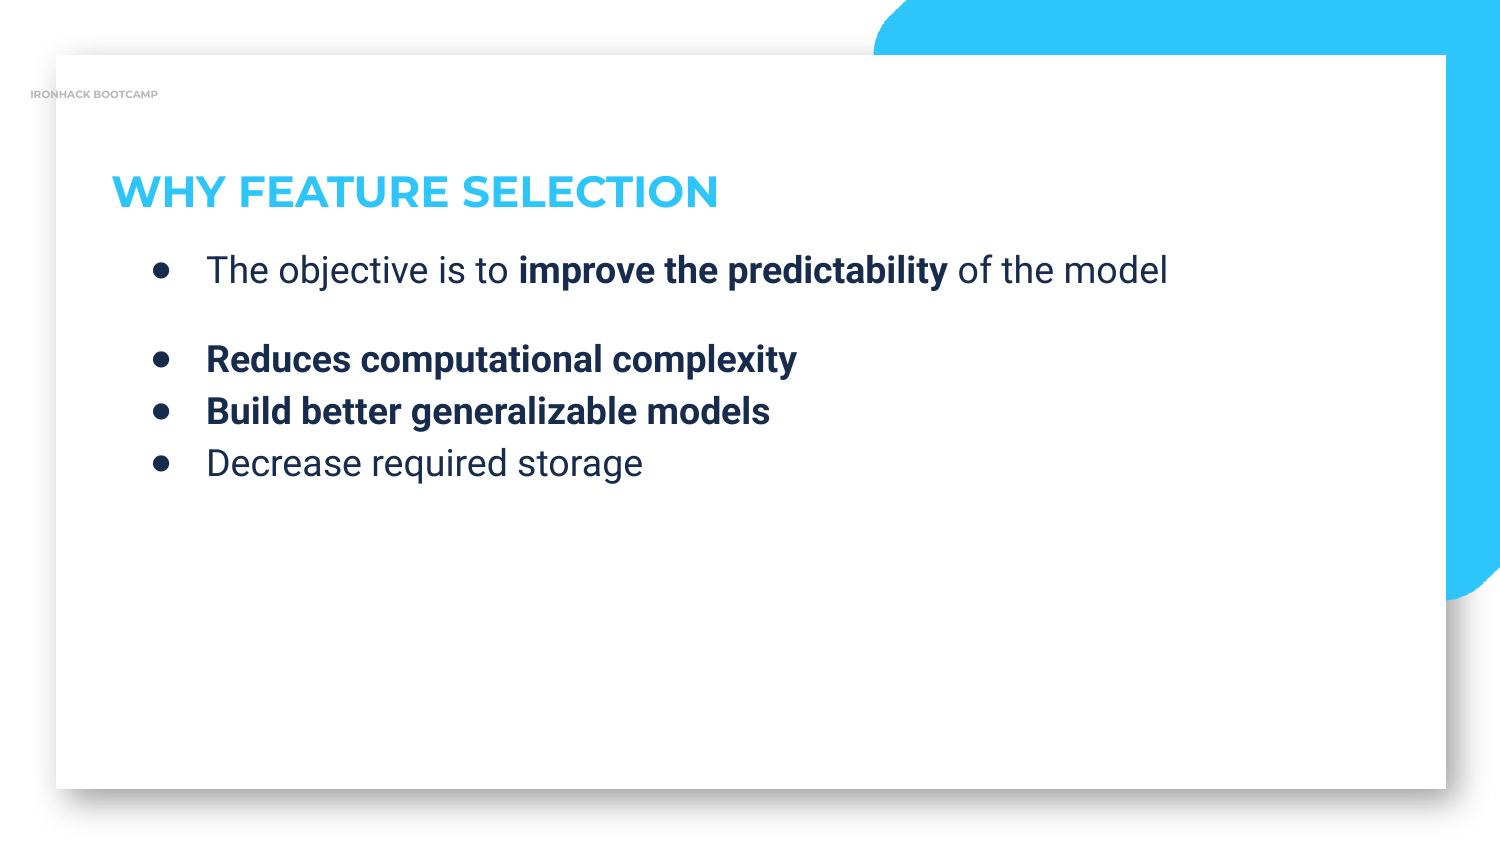

IRONHACK BOOTCAMP
WHY FEATURE SELECTION
The objective is to improve the predictability of the model
Reduces computational complexity
Build better generalizable models
Decrease required storage